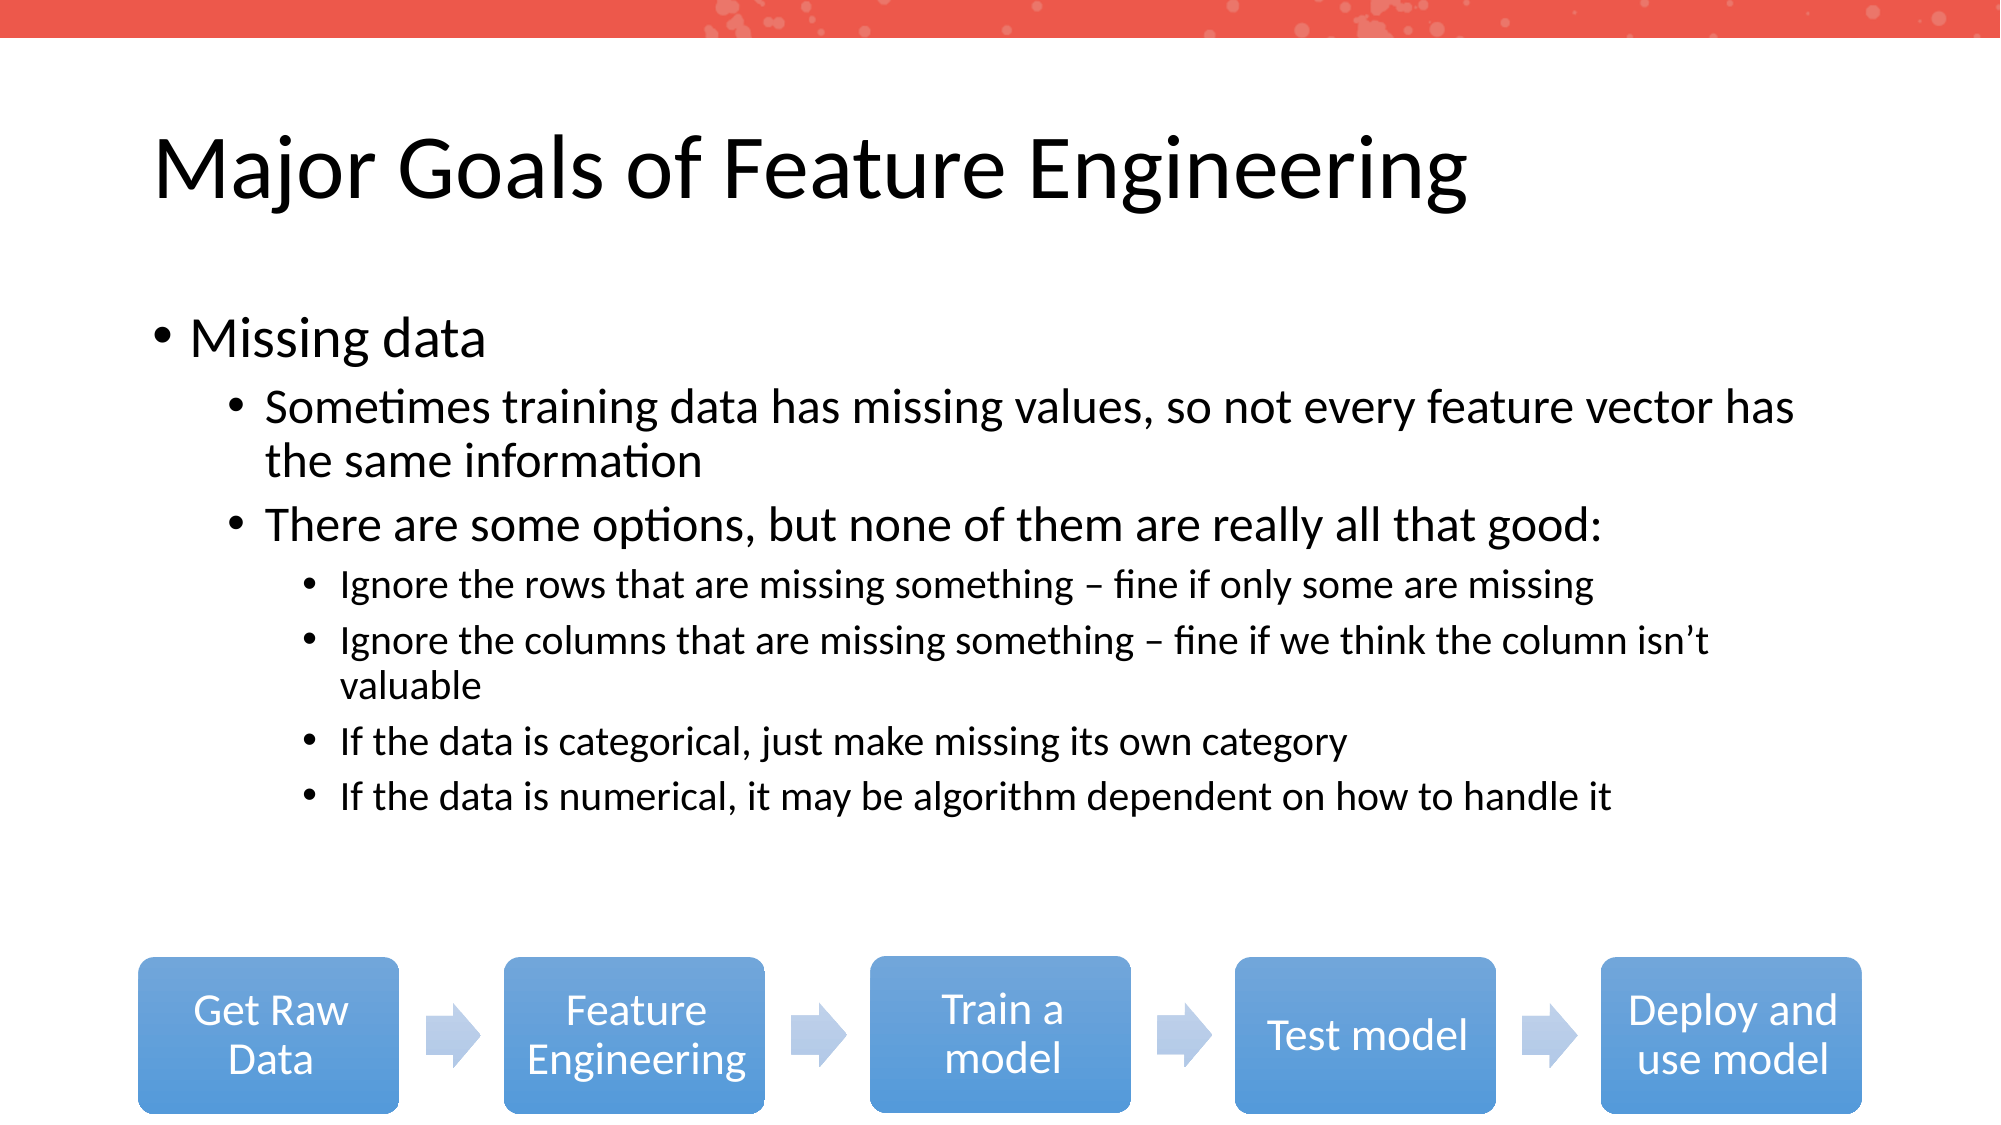

# Major Goals of Feature Engineering
Missing data
Sometimes training data has missing values, so not every feature vector has the same information
There are some options, but none of them are really all that good:
Ignore the rows that are missing something – fine if only some are missing
Ignore the columns that are missing something – fine if we think the column isn’t valuable
If the data is categorical, just make missing its own category
If the data is numerical, it may be algorithm dependent on how to handle it
Get Raw Data

Feature Engineering

Train a model

Test model

Deploy and use model